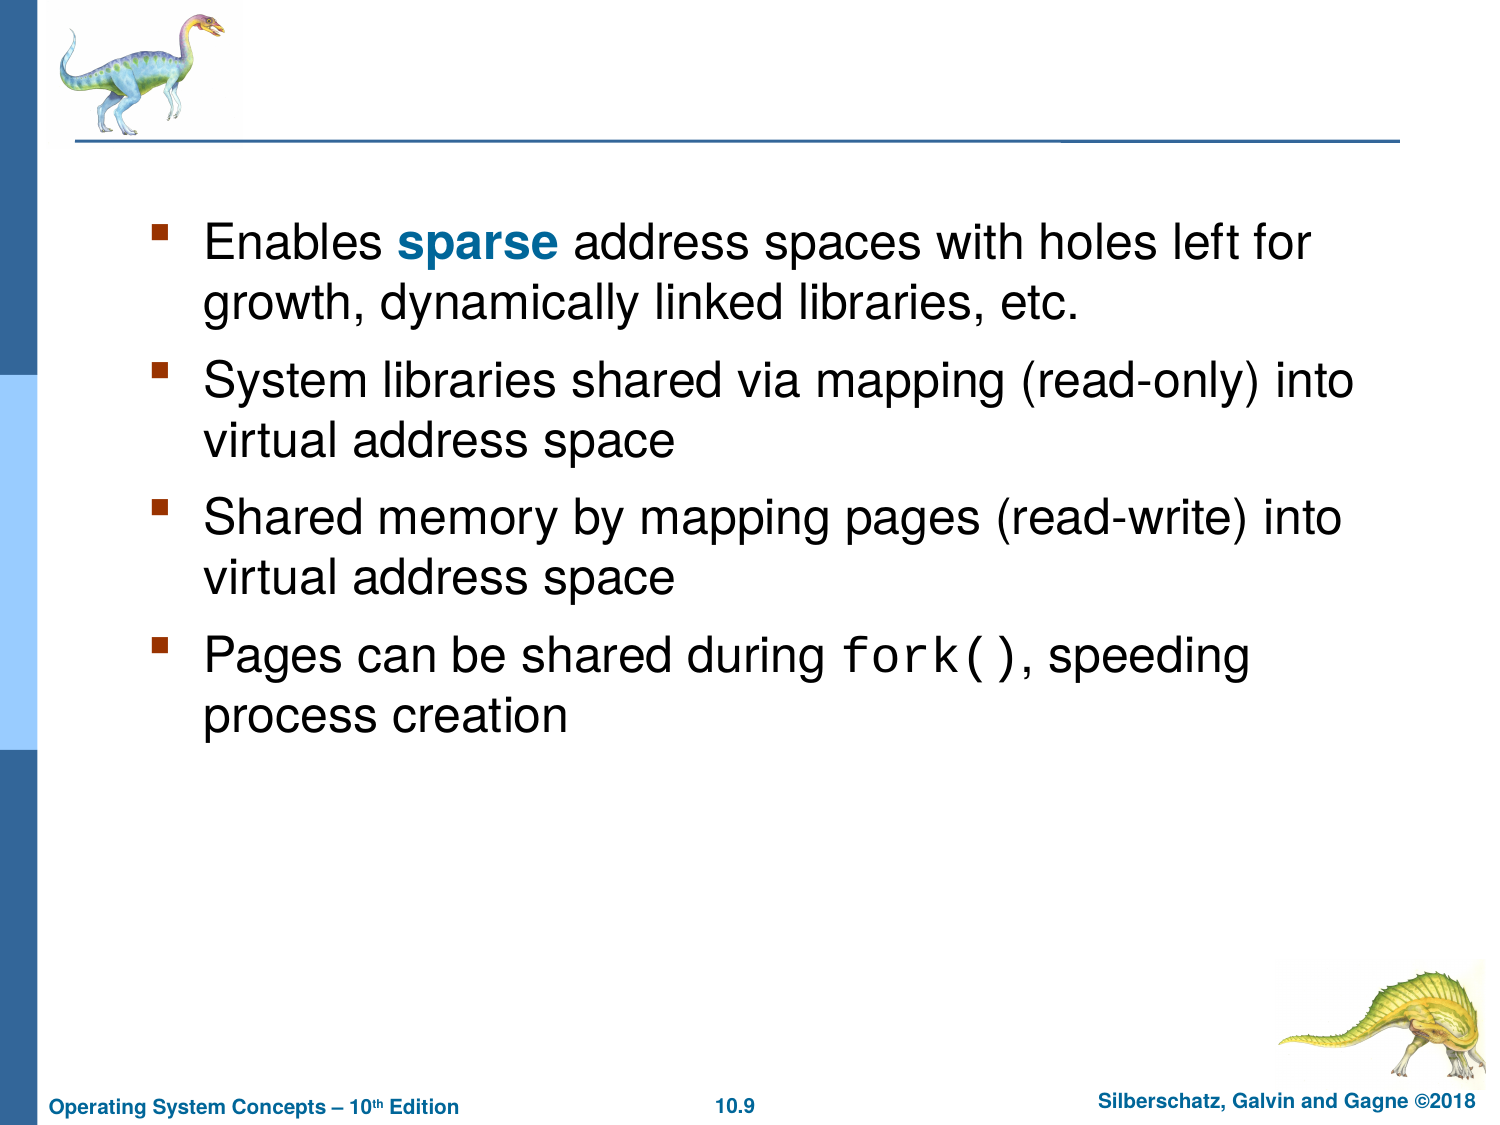

#
Enables sparse address spaces with holes left for growth, dynamically linked libraries, etc.
System libraries shared via mapping (read-only) into virtual address space
Shared memory by mapping pages (read-write) into virtual address space
Pages can be shared during fork(), speeding process creation